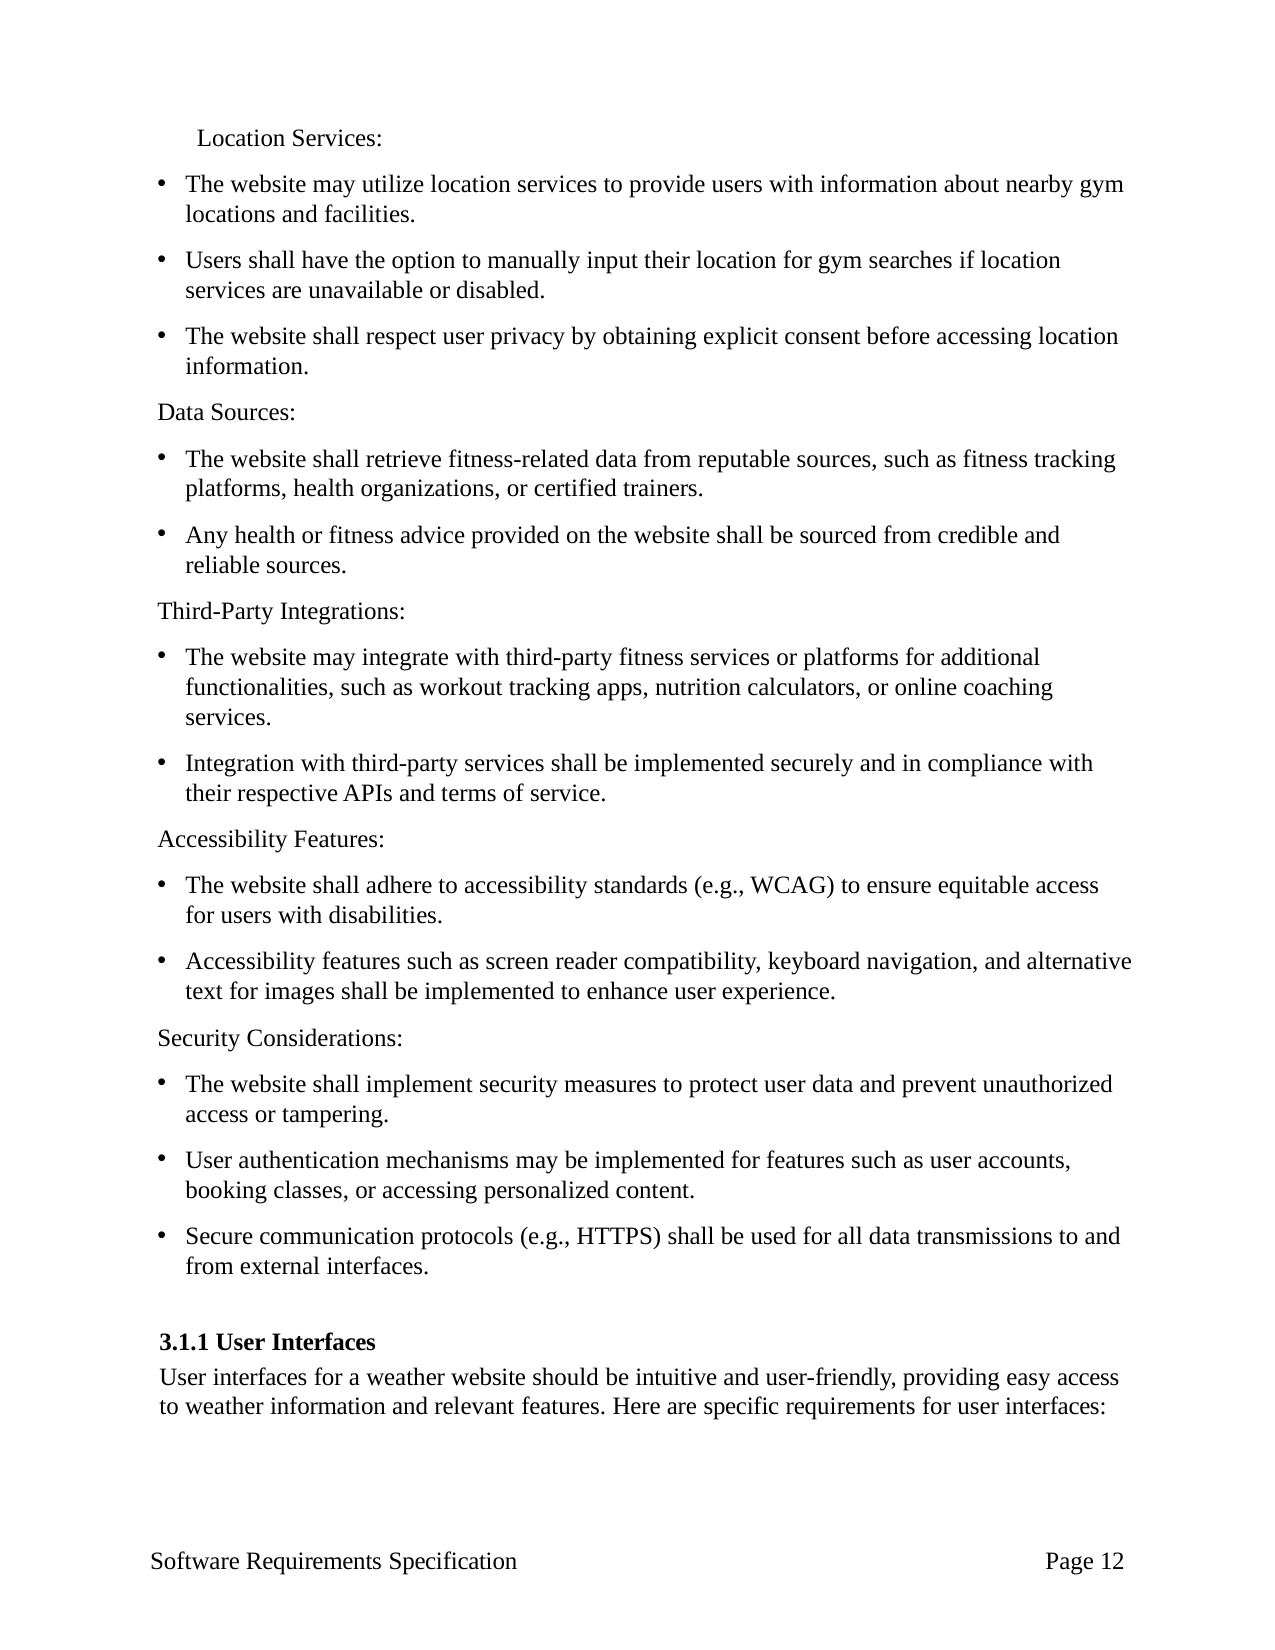

Location Services:
The website may utilize location services to provide users with information about nearby gym locations and facilities.
Users shall have the option to manually input their location for gym searches if location services are unavailable or disabled.
The website shall respect user privacy by obtaining explicit consent before accessing location information.
Data Sources:
The website shall retrieve fitness-related data from reputable sources, such as fitness tracking platforms, health organizations, or certified trainers.
Any health or fitness advice provided on the website shall be sourced from credible and reliable sources.
Third-Party Integrations:
The website may integrate with third-party fitness services or platforms for additional functionalities, such as workout tracking apps, nutrition calculators, or online coaching services.
Integration with third-party services shall be implemented securely and in compliance with their respective APIs and terms of service.
Accessibility Features:
The website shall adhere to accessibility standards (e.g., WCAG) to ensure equitable access for users with disabilities.
Accessibility features such as screen reader compatibility, keyboard navigation, and alternative text for images shall be implemented to enhance user experience.
Security Considerations:
The website shall implement security measures to protect user data and prevent unauthorized access or tampering.
User authentication mechanisms may be implemented for features such as user accounts, booking classes, or accessing personalized content.
Secure communication protocols (e.g., HTTPS) shall be used for all data transmissions to and from external interfaces.

3.1.1 User Interfaces
User interfaces for a weather website should be intuitive and user-friendly, providing easy access to weather information and relevant features. Here are specific requirements for user interfaces:
Software Requirements Specification
Page 12